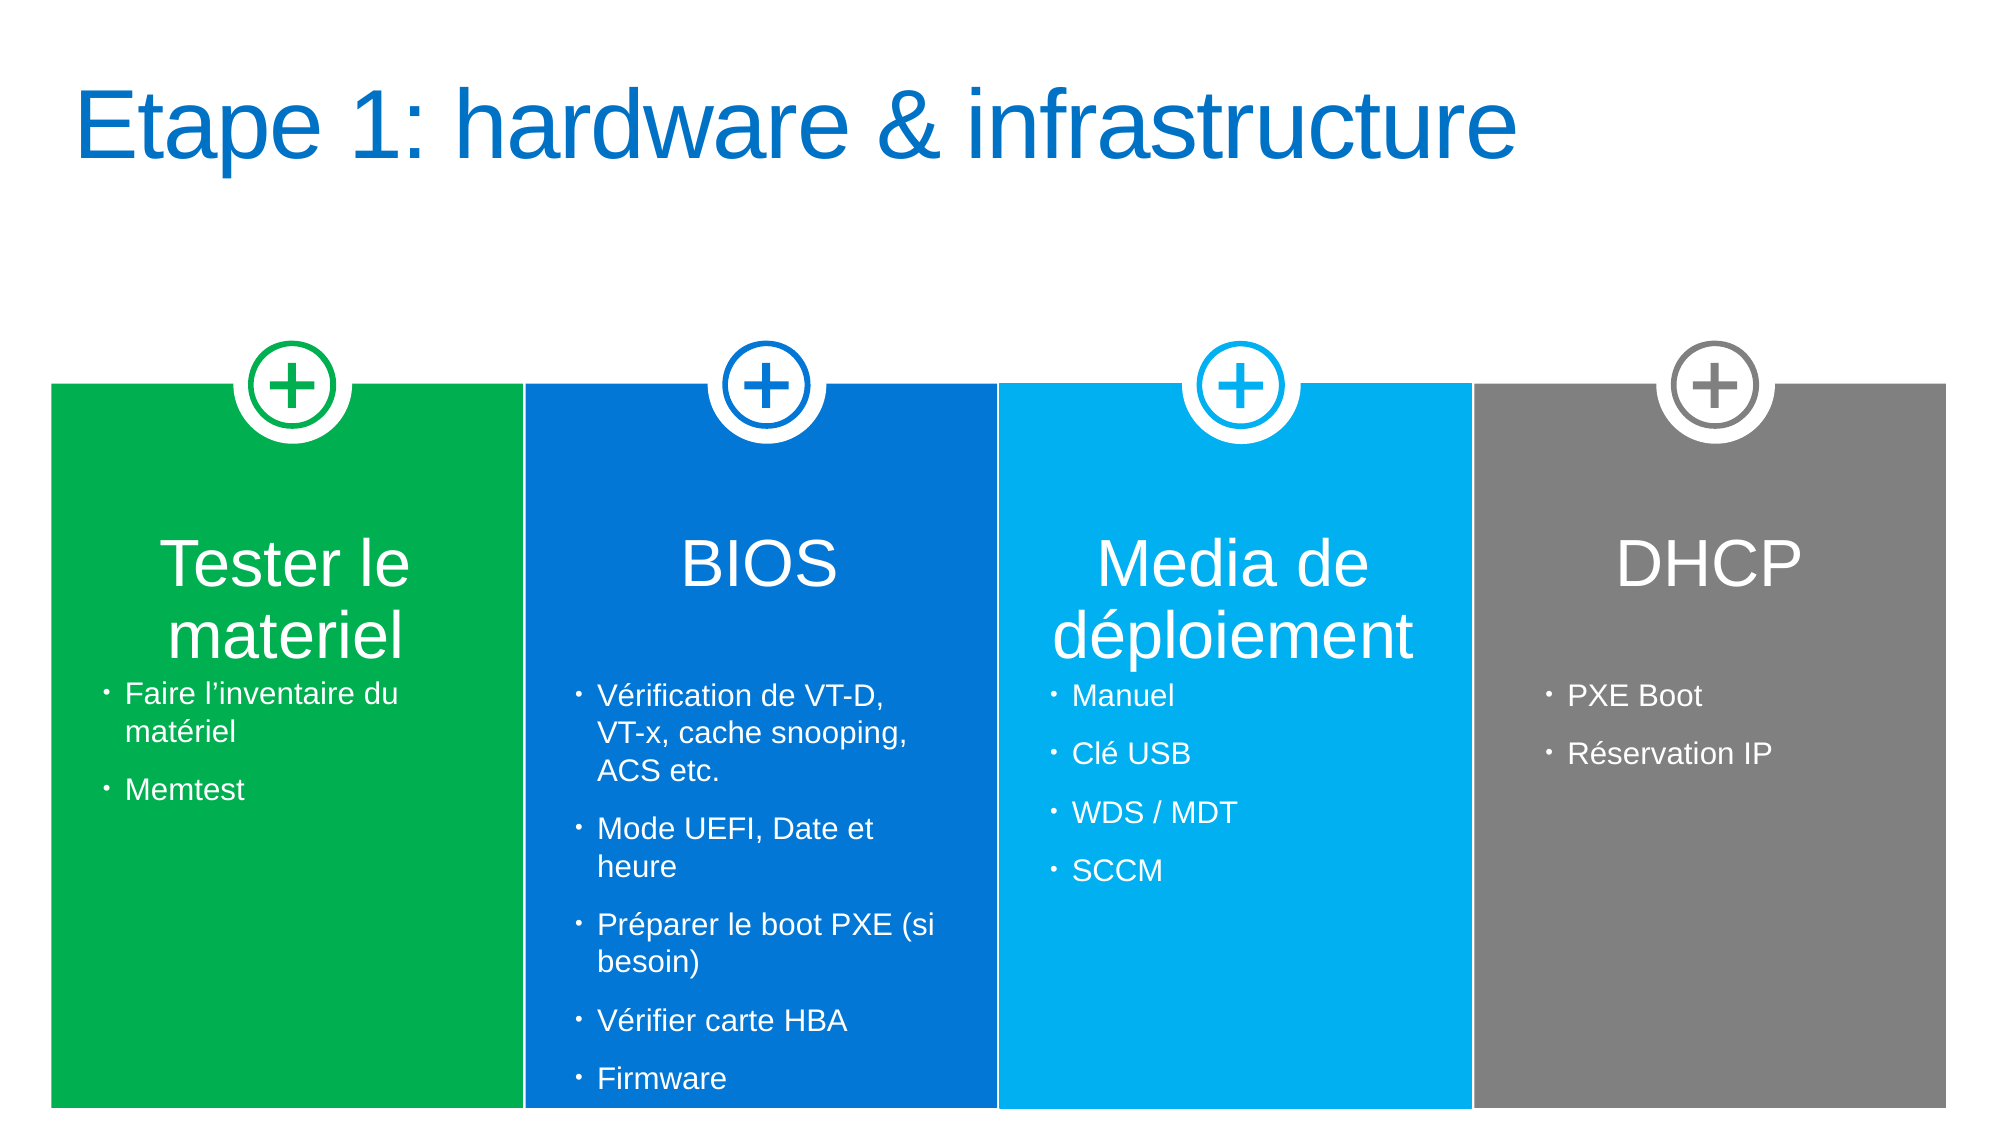

# Etape 1: hardware & infrastructure

Tester le materiel

BIOS
Vérification de VT-D, VT-x, cache snooping, ACS etc.
Mode UEFI, Date et heure
Préparer le boot PXE (si besoin)
Vérifier carte HBA
Firmware

DHCP

Media de déploiement
Faire l’inventaire du matériel
Memtest
Manuel
Clé USB
WDS / MDT
SCCM
PXE Boot
Réservation IP